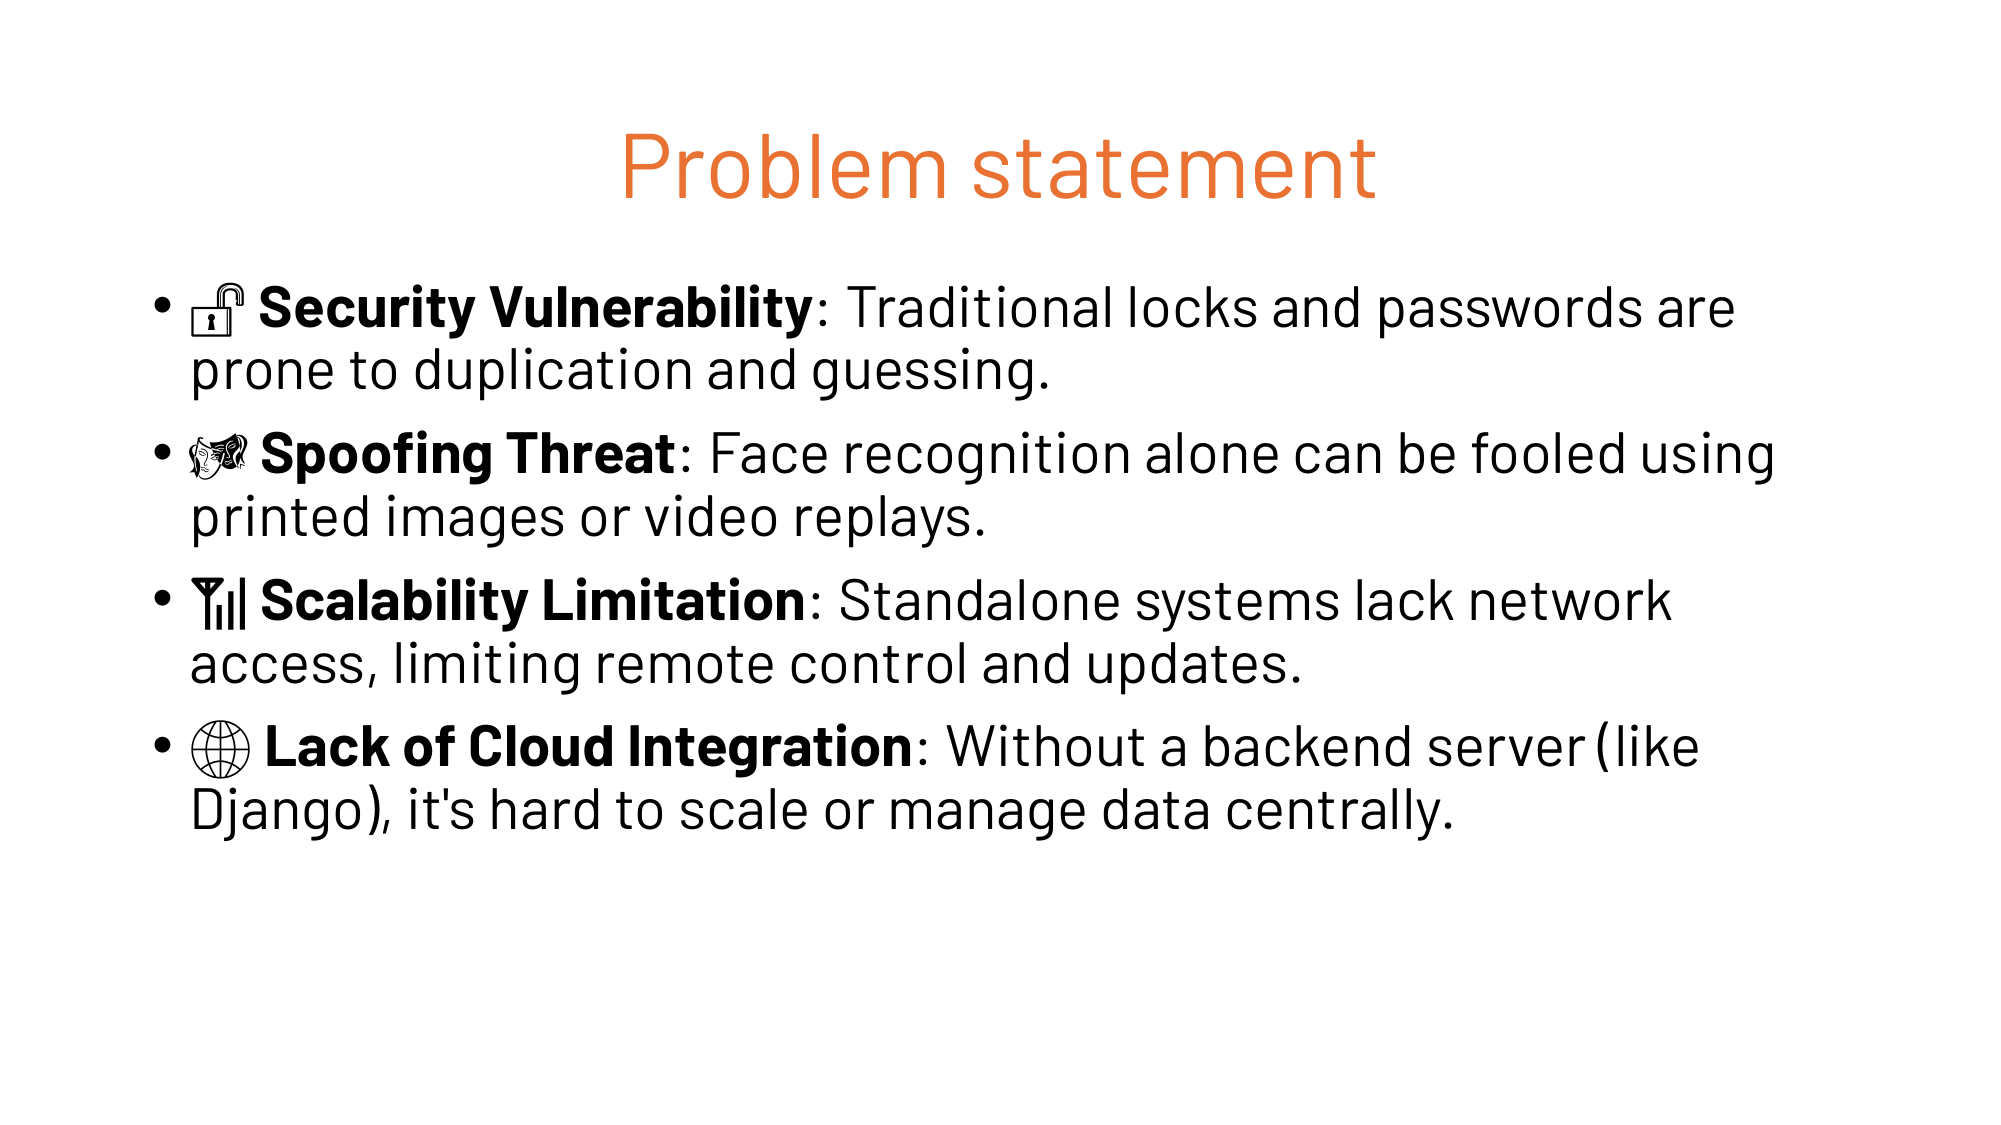

# Problem statement
🔓 Security Vulnerability: Traditional locks and passwords are prone to duplication and guessing.
🎭 Spoofing Threat: Face recognition alone can be fooled using printed images or video replays.
📶 Scalability Limitation: Standalone systems lack network access, limiting remote control and updates.
🌐 Lack of Cloud Integration: Without a backend server (like Django), it's hard to scale or manage data centrally.